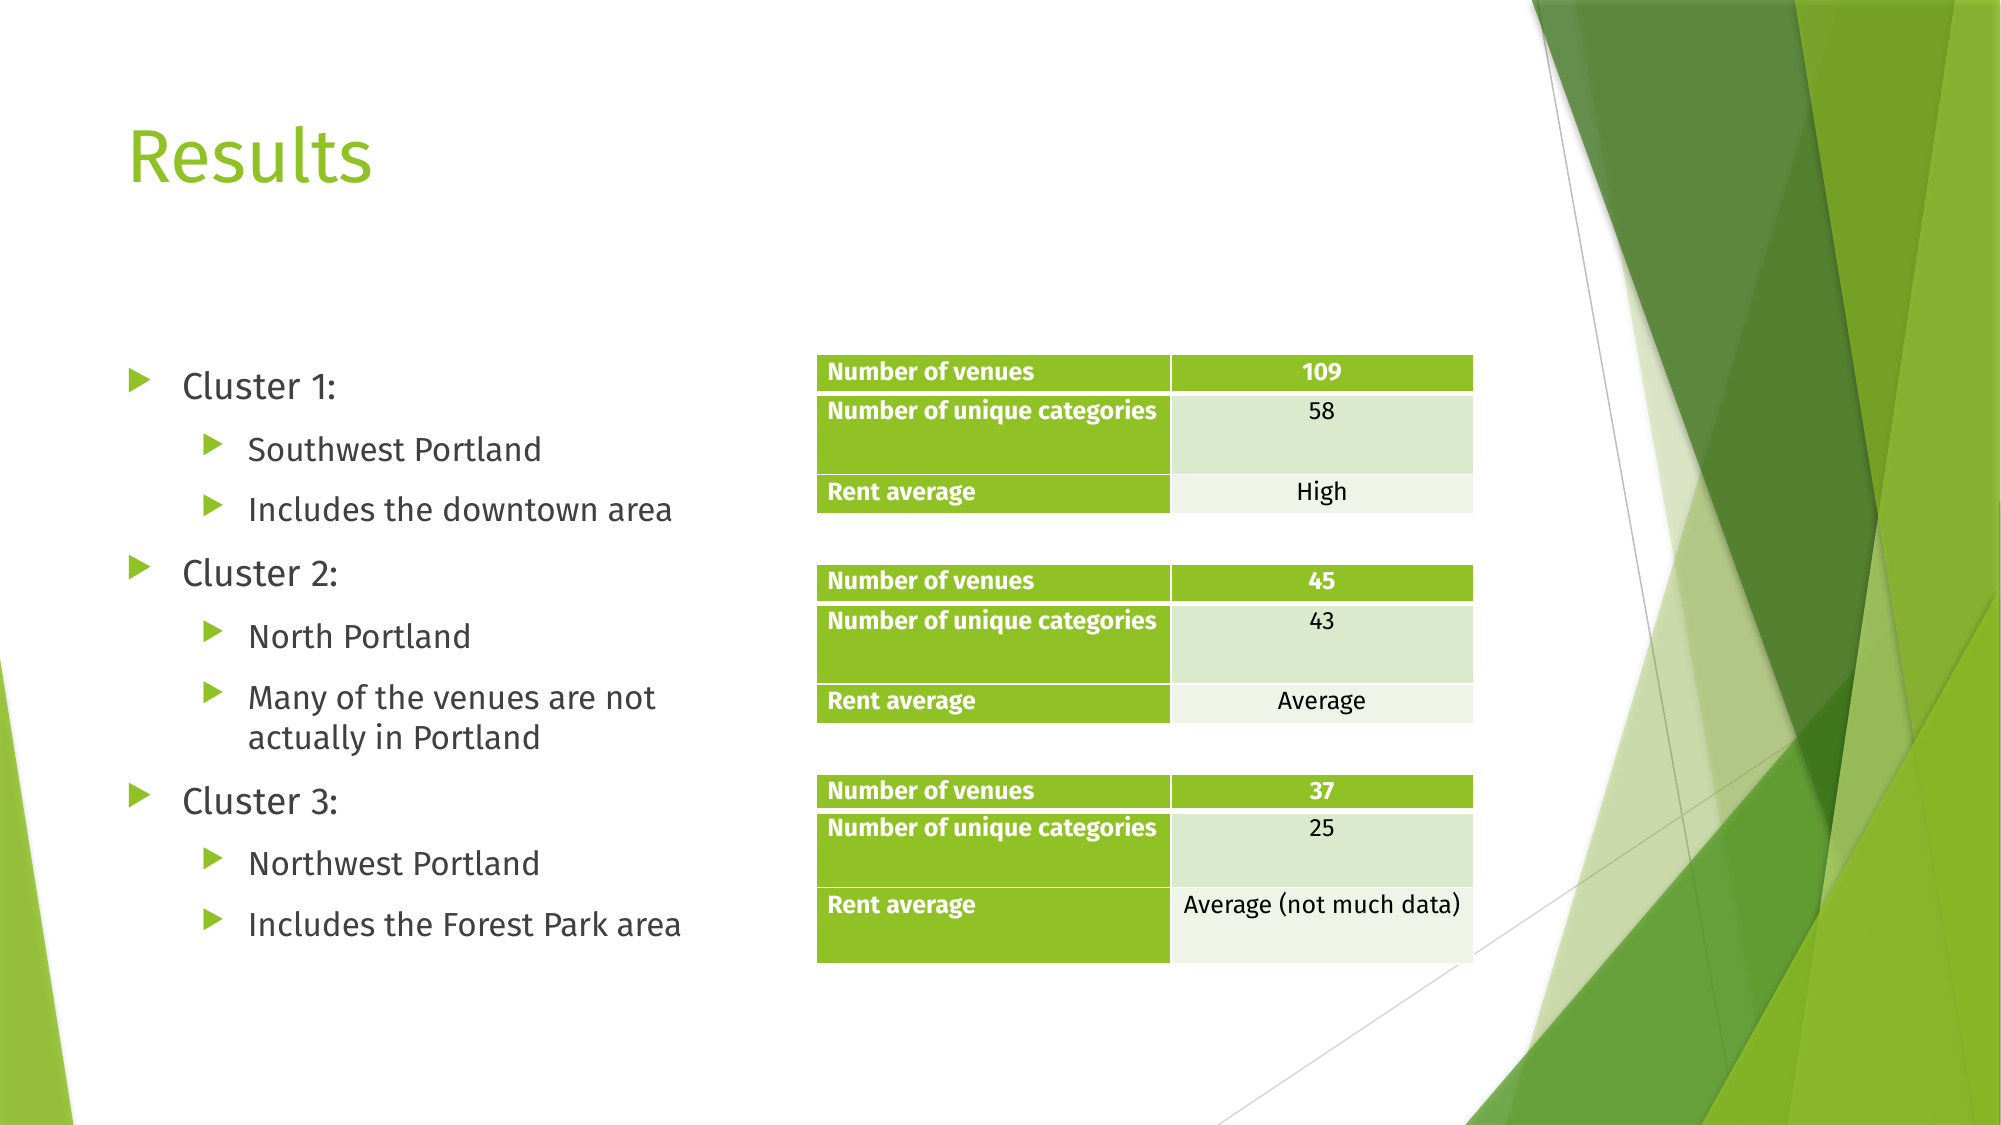

# Results
Cluster 1:
Southwest Portland
Includes the downtown area
Cluster 2:
North Portland
Many of the venues are not actually in Portland
Cluster 3:
Northwest Portland
Includes the Forest Park area
| Number of venues | 109 |
| --- | --- |
| Number of unique categories | 58 |
| Rent average | High |
| Number of venues | 45 |
| --- | --- |
| Number of unique categories | 43 |
| Rent average | Average |
| Number of venues | 37 |
| --- | --- |
| Number of unique categories | 25 |
| Rent average | Average (not much data) |